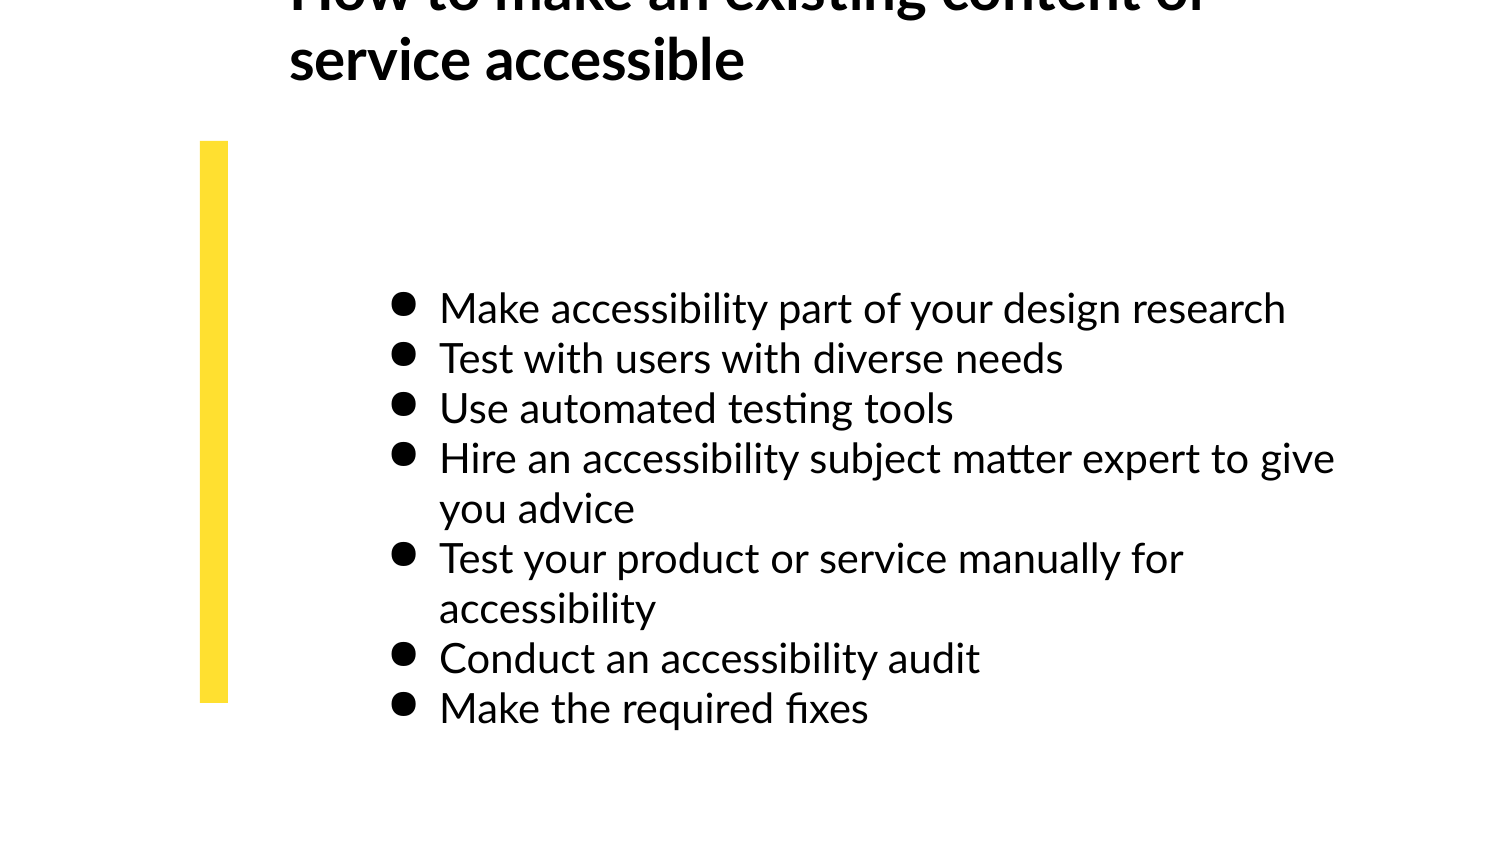

# How to make an existing content or service accessible

Make accessibility part of your design research
Test with users with diverse needs
Use automated testing tools
Hire an accessibility subject matter expert to give you advice
Test your product or service manually for accessibility
Conduct an accessibility audit
Make the required fixes